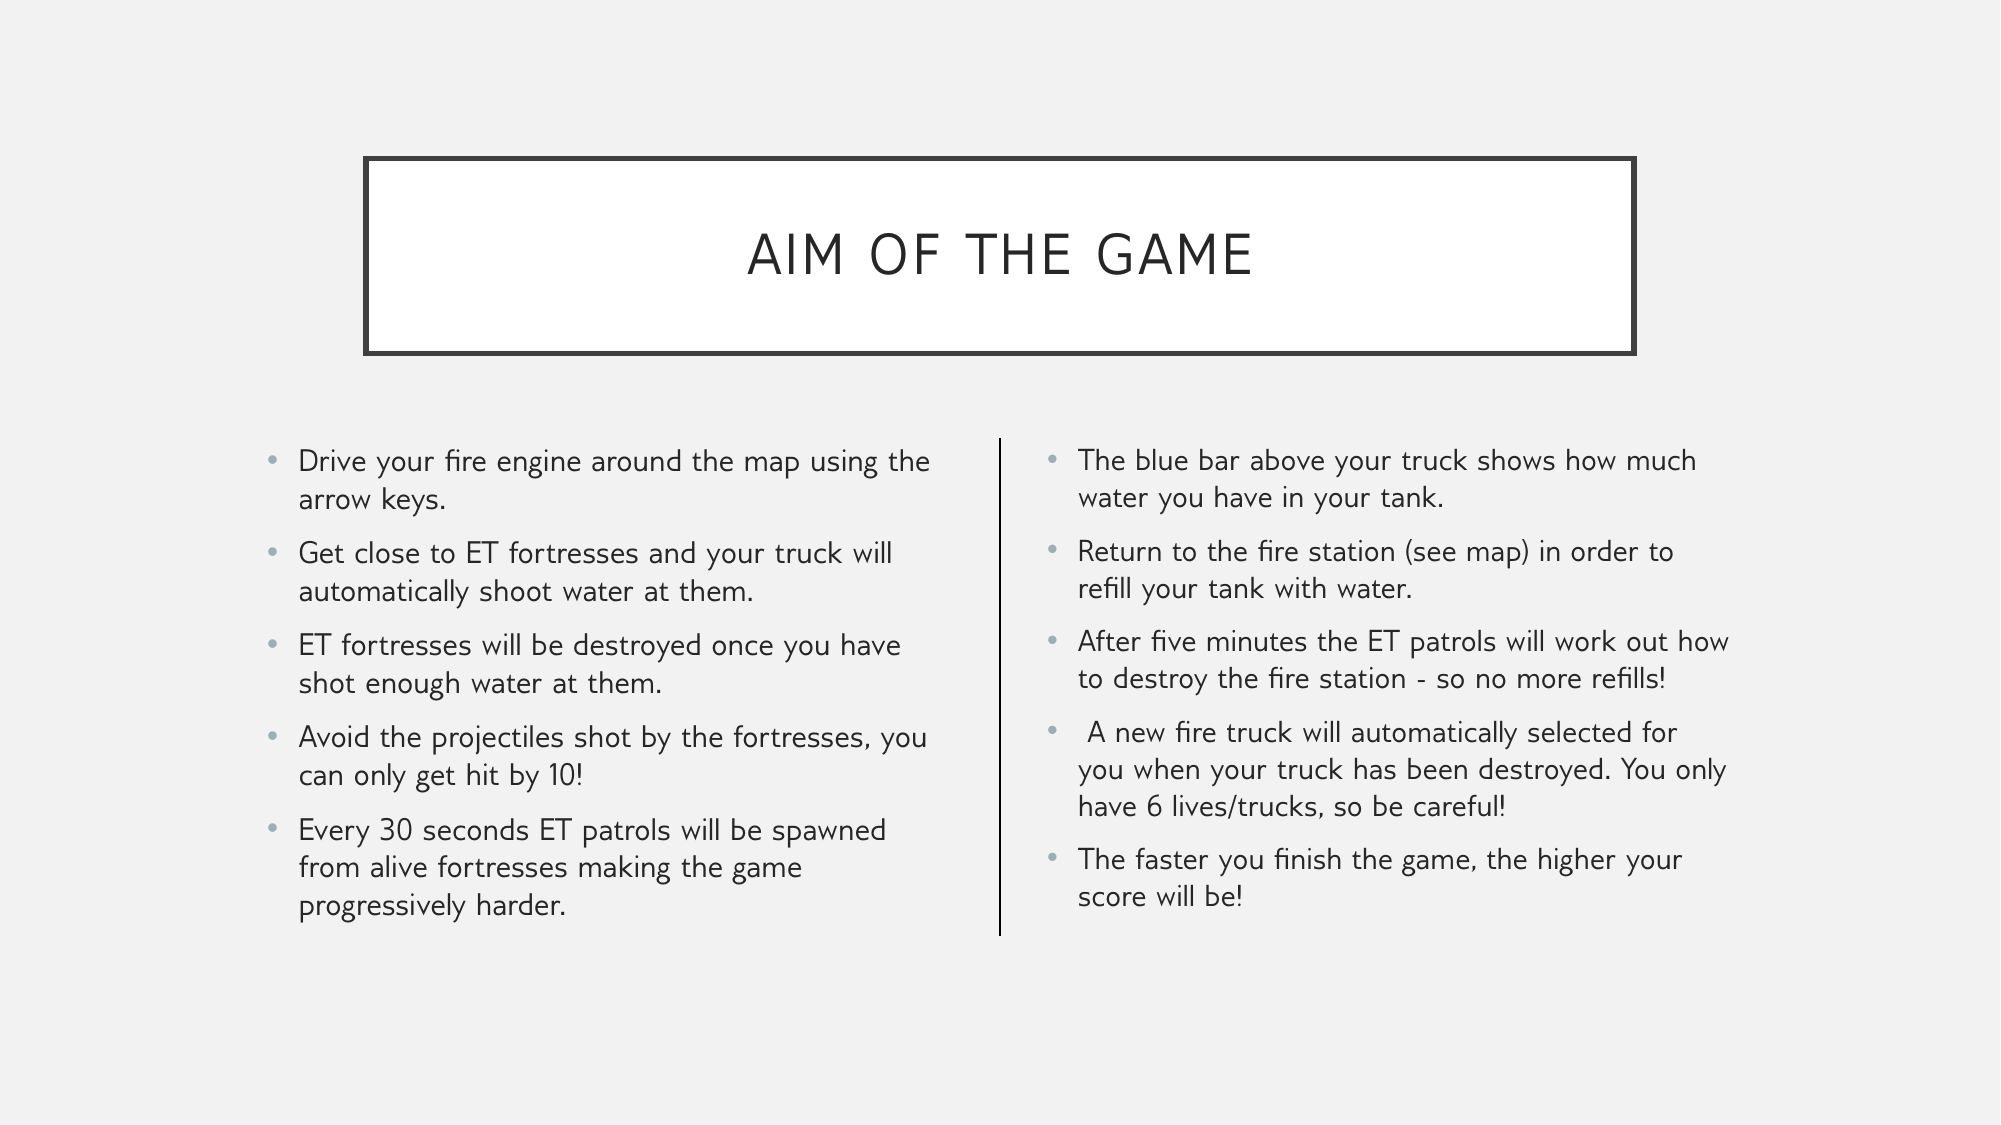

# Aim of the Game
Drive your fire engine around the map using the arrow keys.
Get close to ET fortresses and your truck will automatically shoot water at them.
ET fortresses will be destroyed once you have shot enough water at them.
Avoid the projectiles shot by the fortresses, you can only get hit by 10!
Every 30 seconds ET patrols will be spawned from alive fortresses making the game progressively harder.
The blue bar above your truck shows how much water you have in your tank.
Return to the fire station (see map) in order to refill your tank with water.
After five minutes the ET patrols will work out how to destroy the fire station - so no more refills!
 A new fire truck will automatically selected for you when your truck has been destroyed. You only have 6 lives/trucks, so be careful!
The faster you finish the game, the higher your score will be!